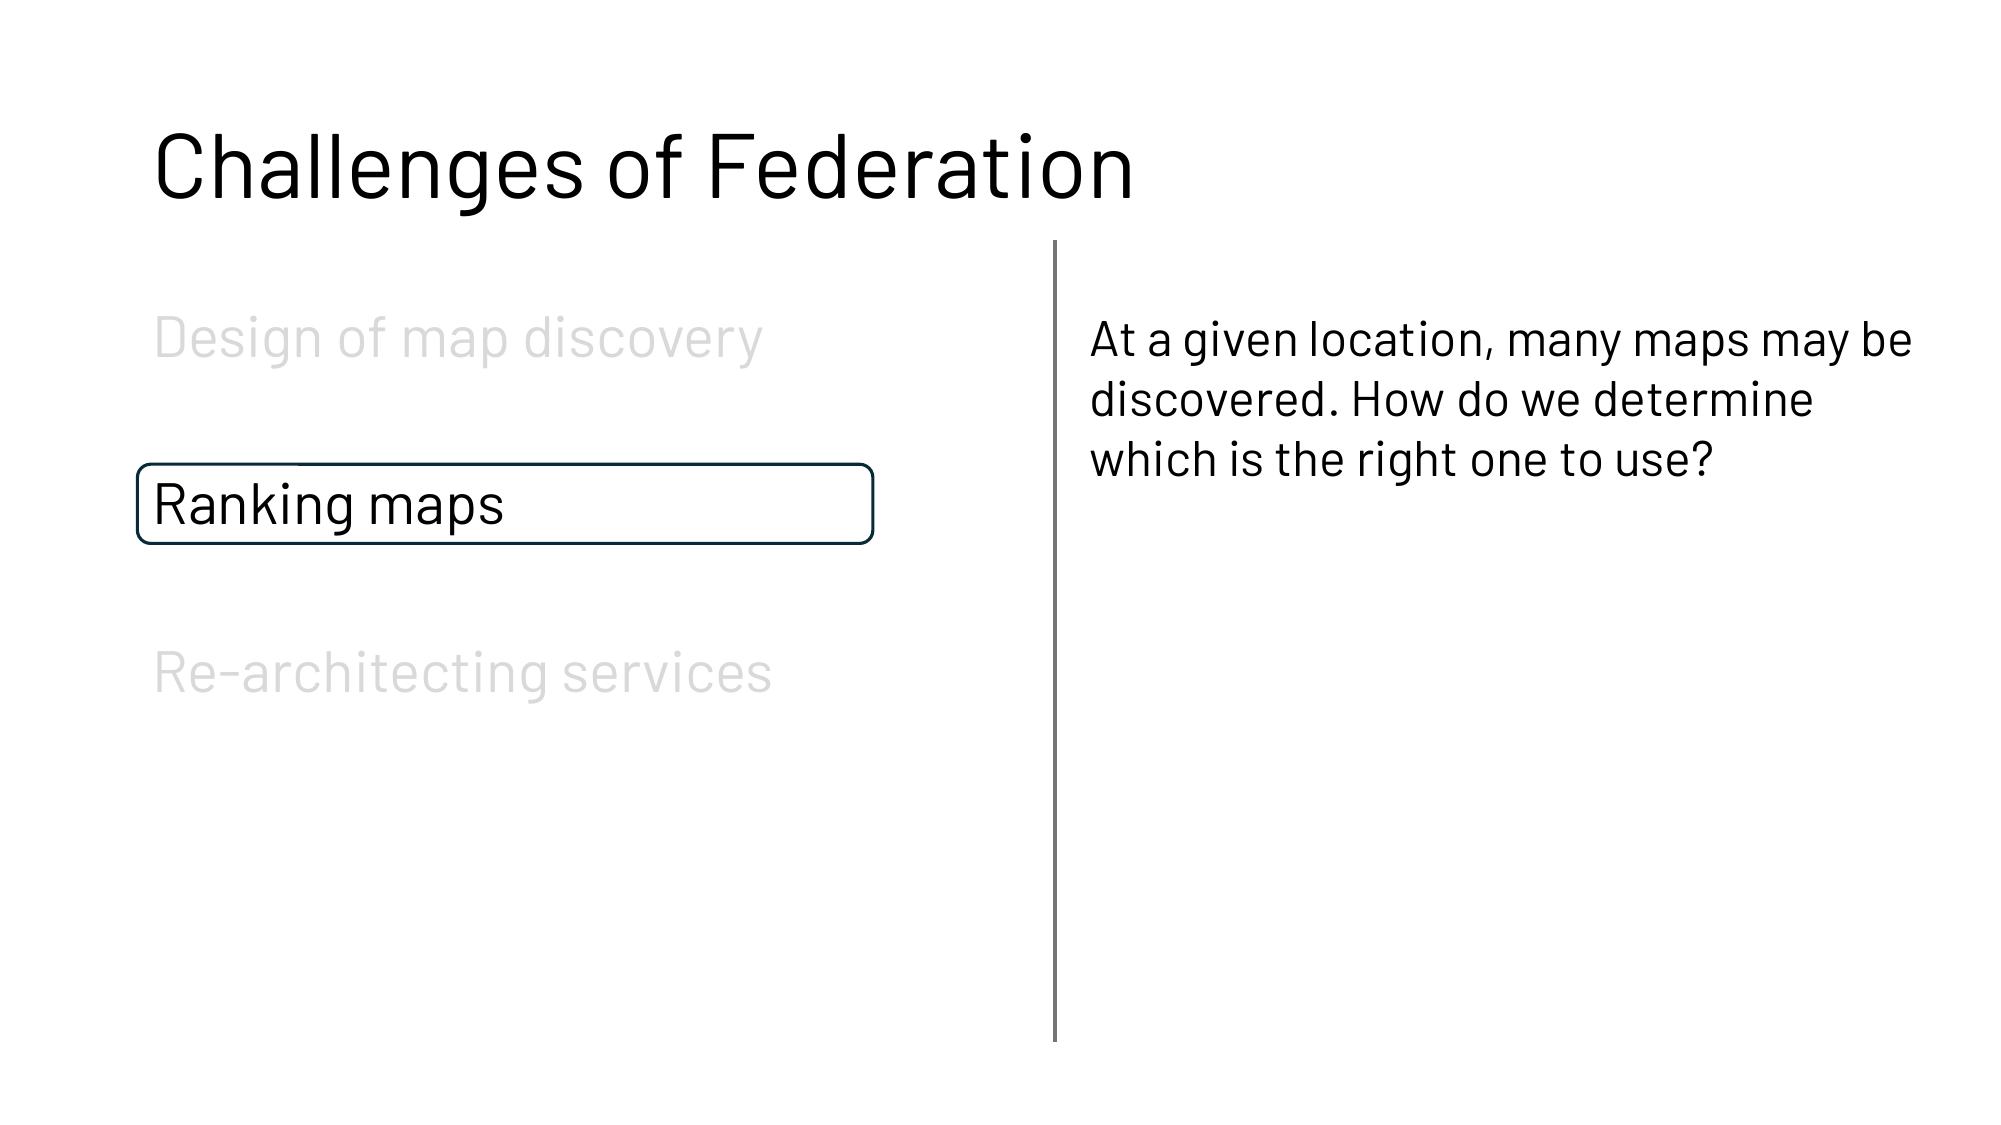

# Challenges of Federation
Design of map discovery

Ranking maps

Re-architecting services
At a given location, many maps may be discovered. How do we determine which is the right one to use?